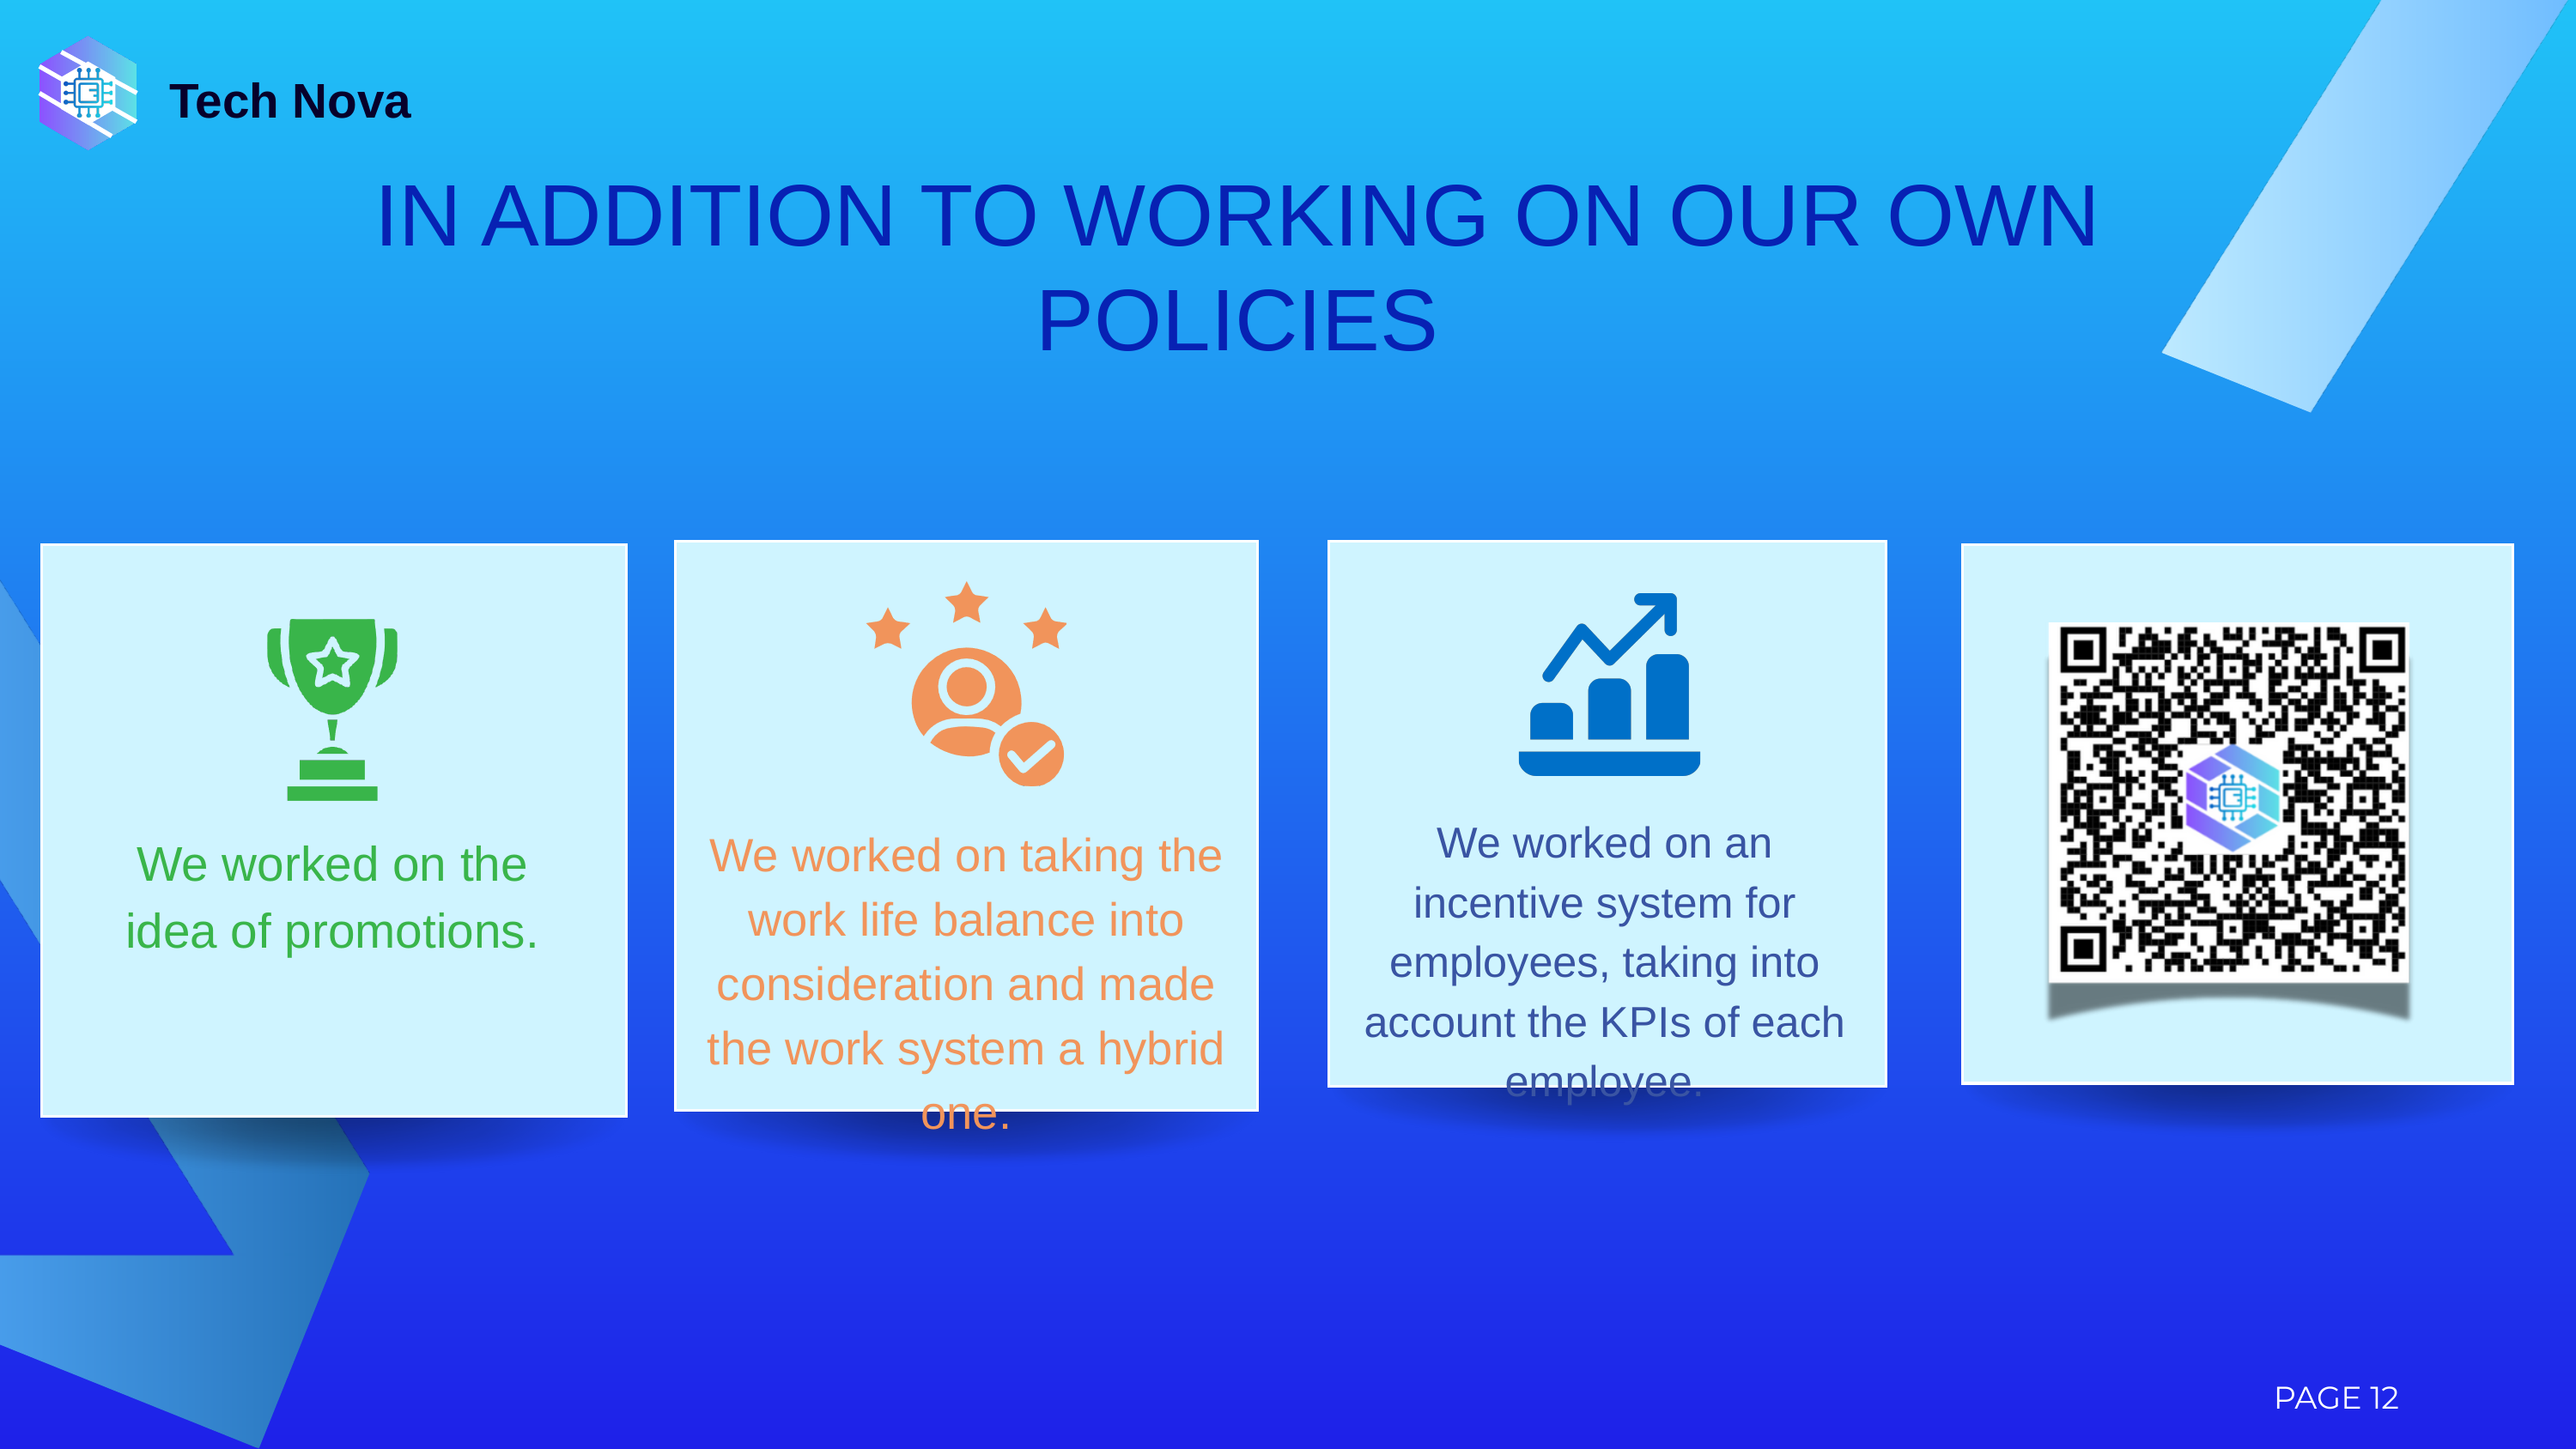

Tech Nova

IN ADDITION TO WORKING ON OUR OWN POLICIES

We worked on an incentive system for employees, taking into account the KPIs of each employee.
We worked on taking the work life balance into consideration and made the work system a hybrid one.
We worked on the idea of ​​promotions.

PAGE 12